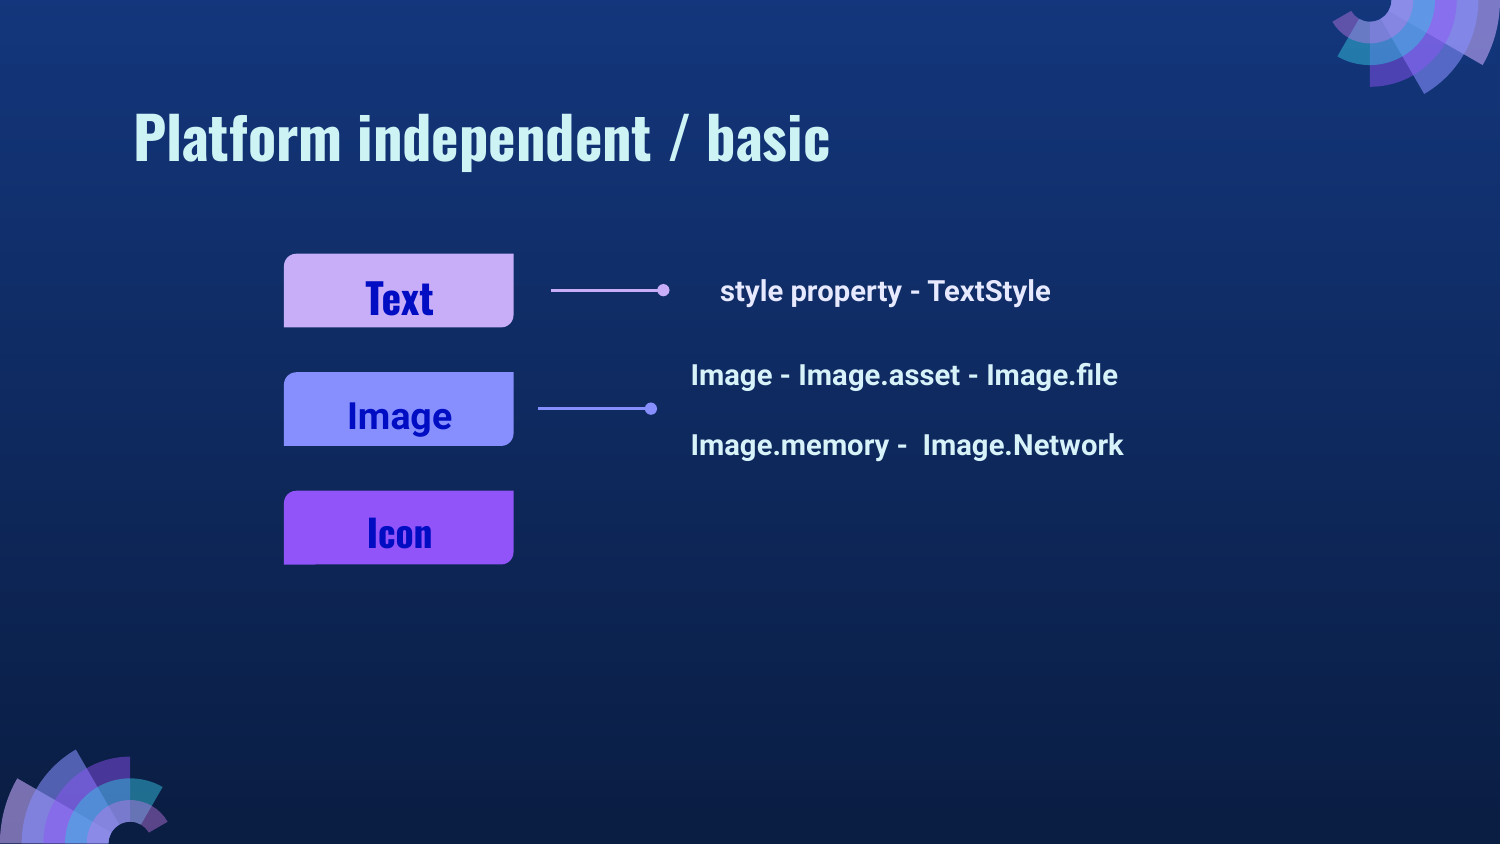

# Platform independent / basic
style property - TextStyle

Text
Image - Image.asset - Image.file

Image.memory -  Image.Network

Image

Icon